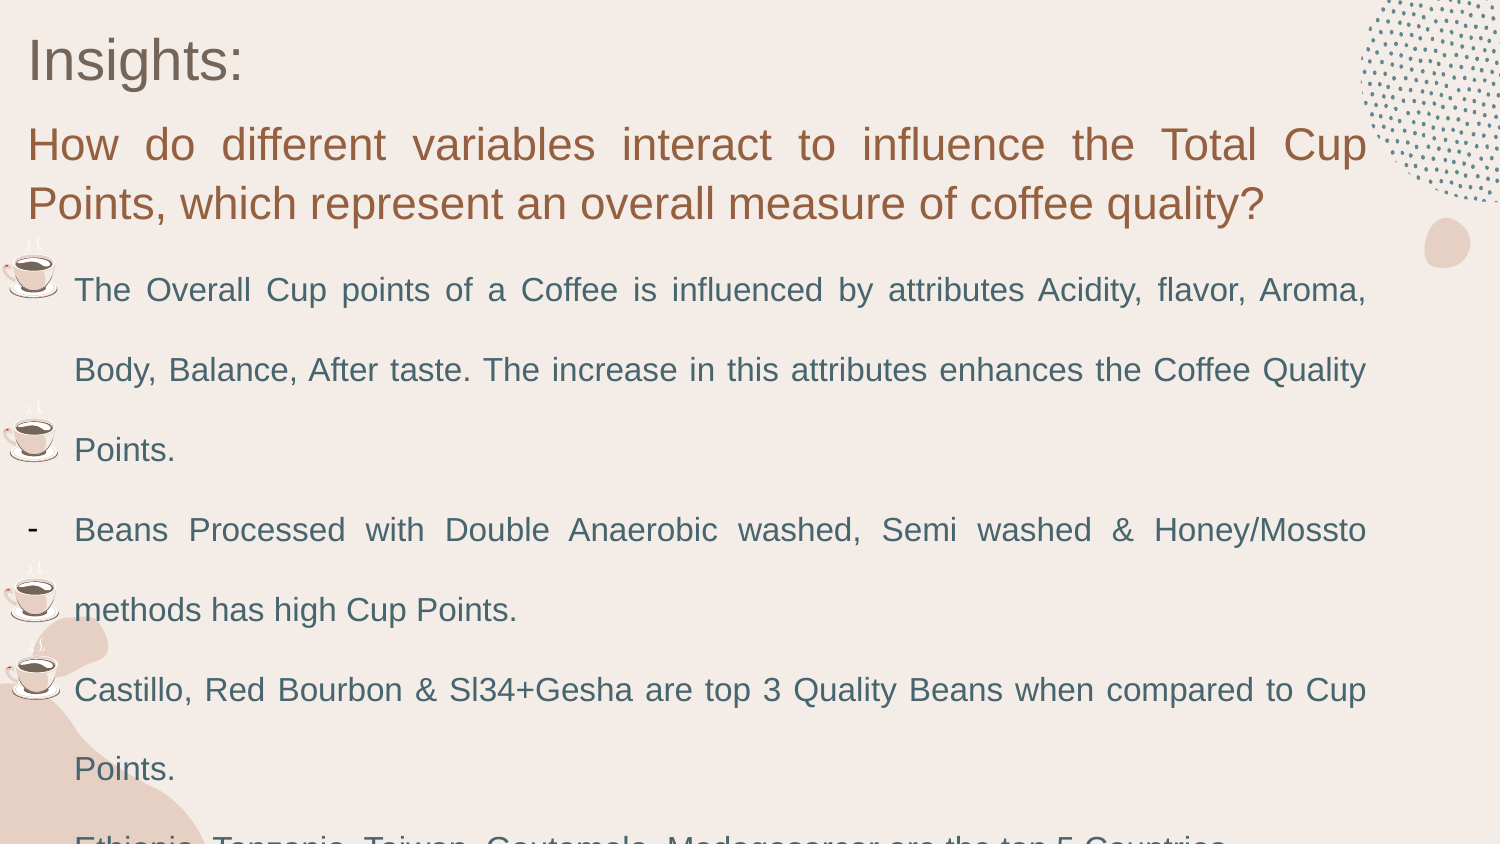

Insights:
How do different variables interact to influence the Total Cup Points, which represent an overall measure of coffee quality?
The Overall Cup points of a Coffee is influenced by attributes Acidity, flavor, Aroma, Body, Balance, After taste. The increase in this attributes enhances the Coffee Quality Points.
Beans Processed with Double Anaerobic washed, Semi washed & Honey/Mossto methods has high Cup Points.
Castillo, Red Bourbon & Sl34+Gesha are top 3 Quality Beans when compared to Cup Points.
Ethiopia, Tanzania, Taiwan, Gautemela, Madagasarcar are the top 5 Countries.